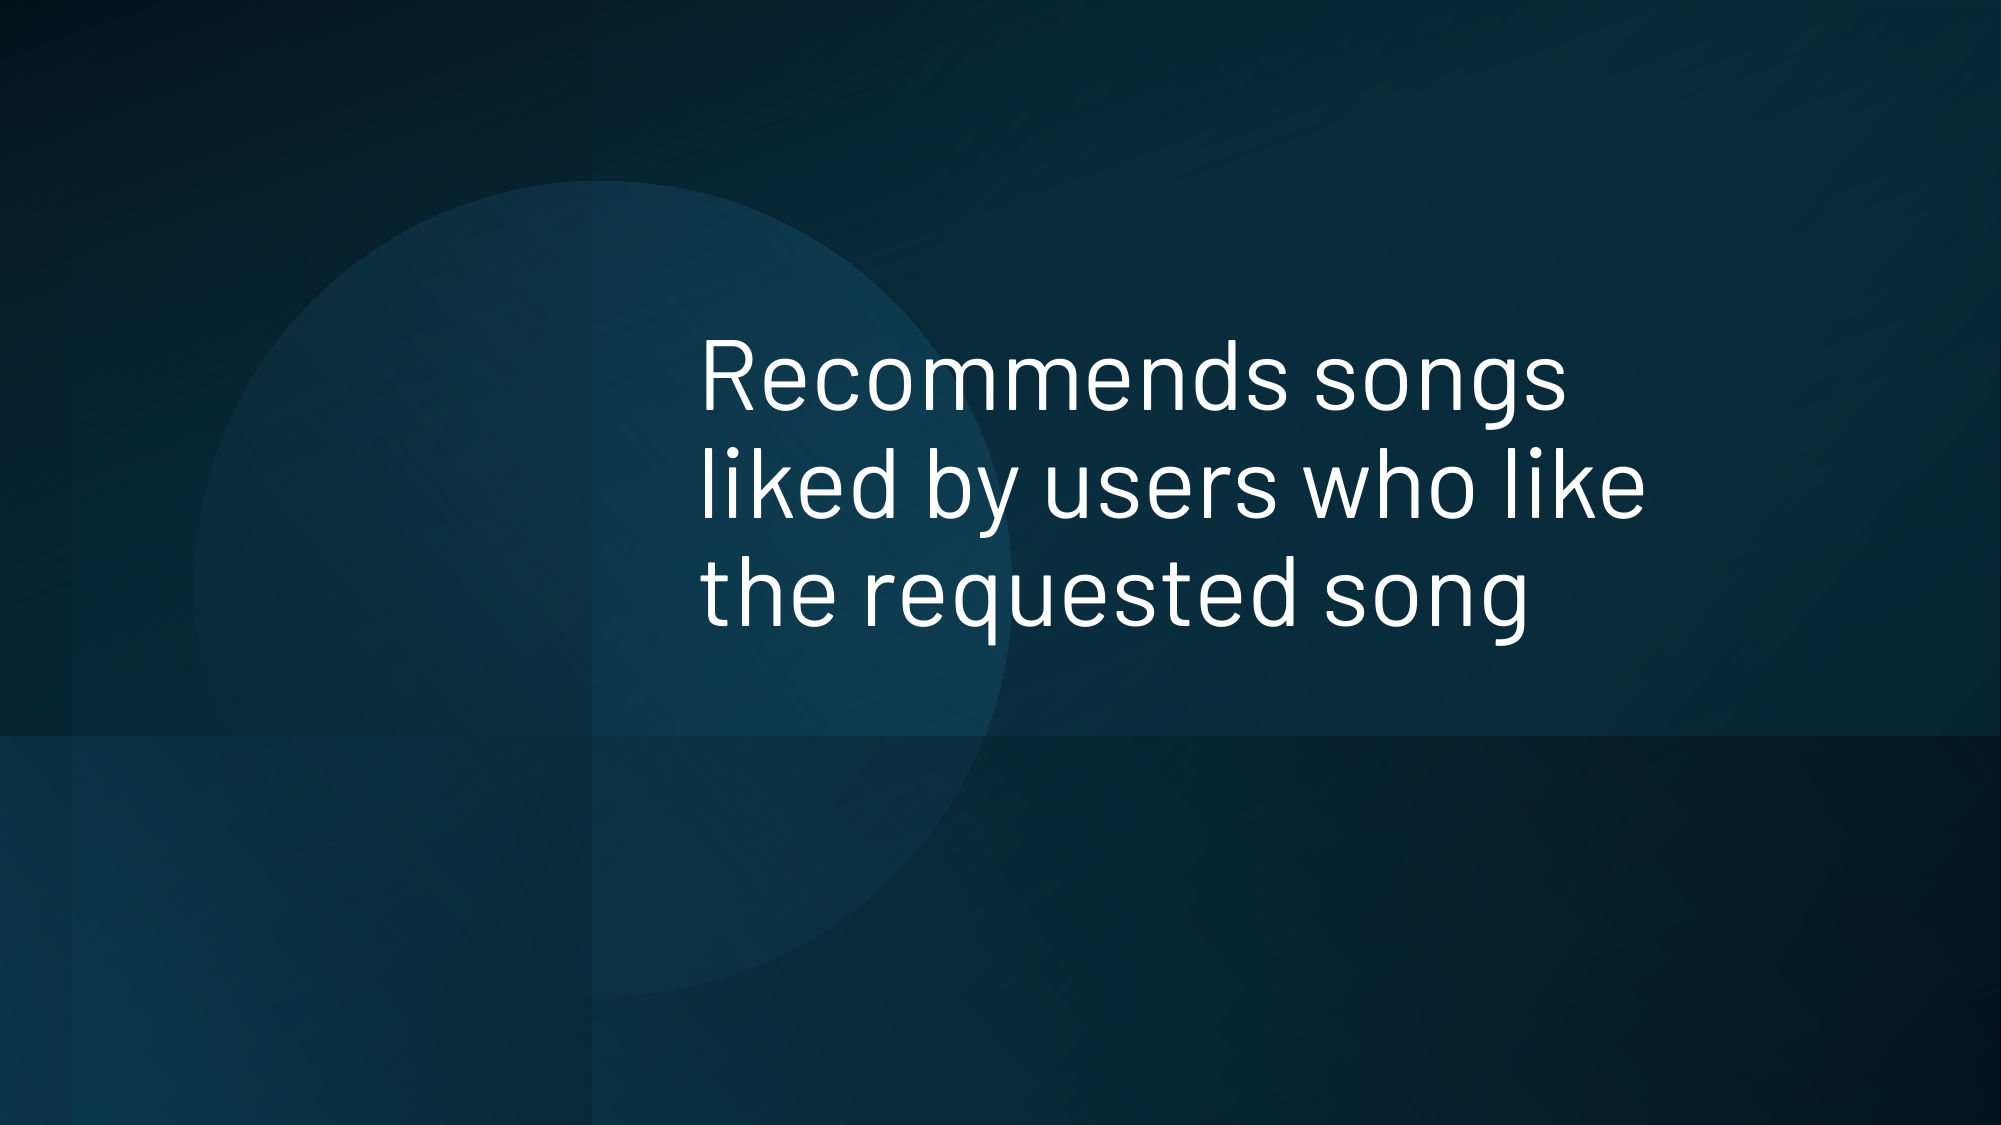

# Recommends songs liked by users who like the requested song